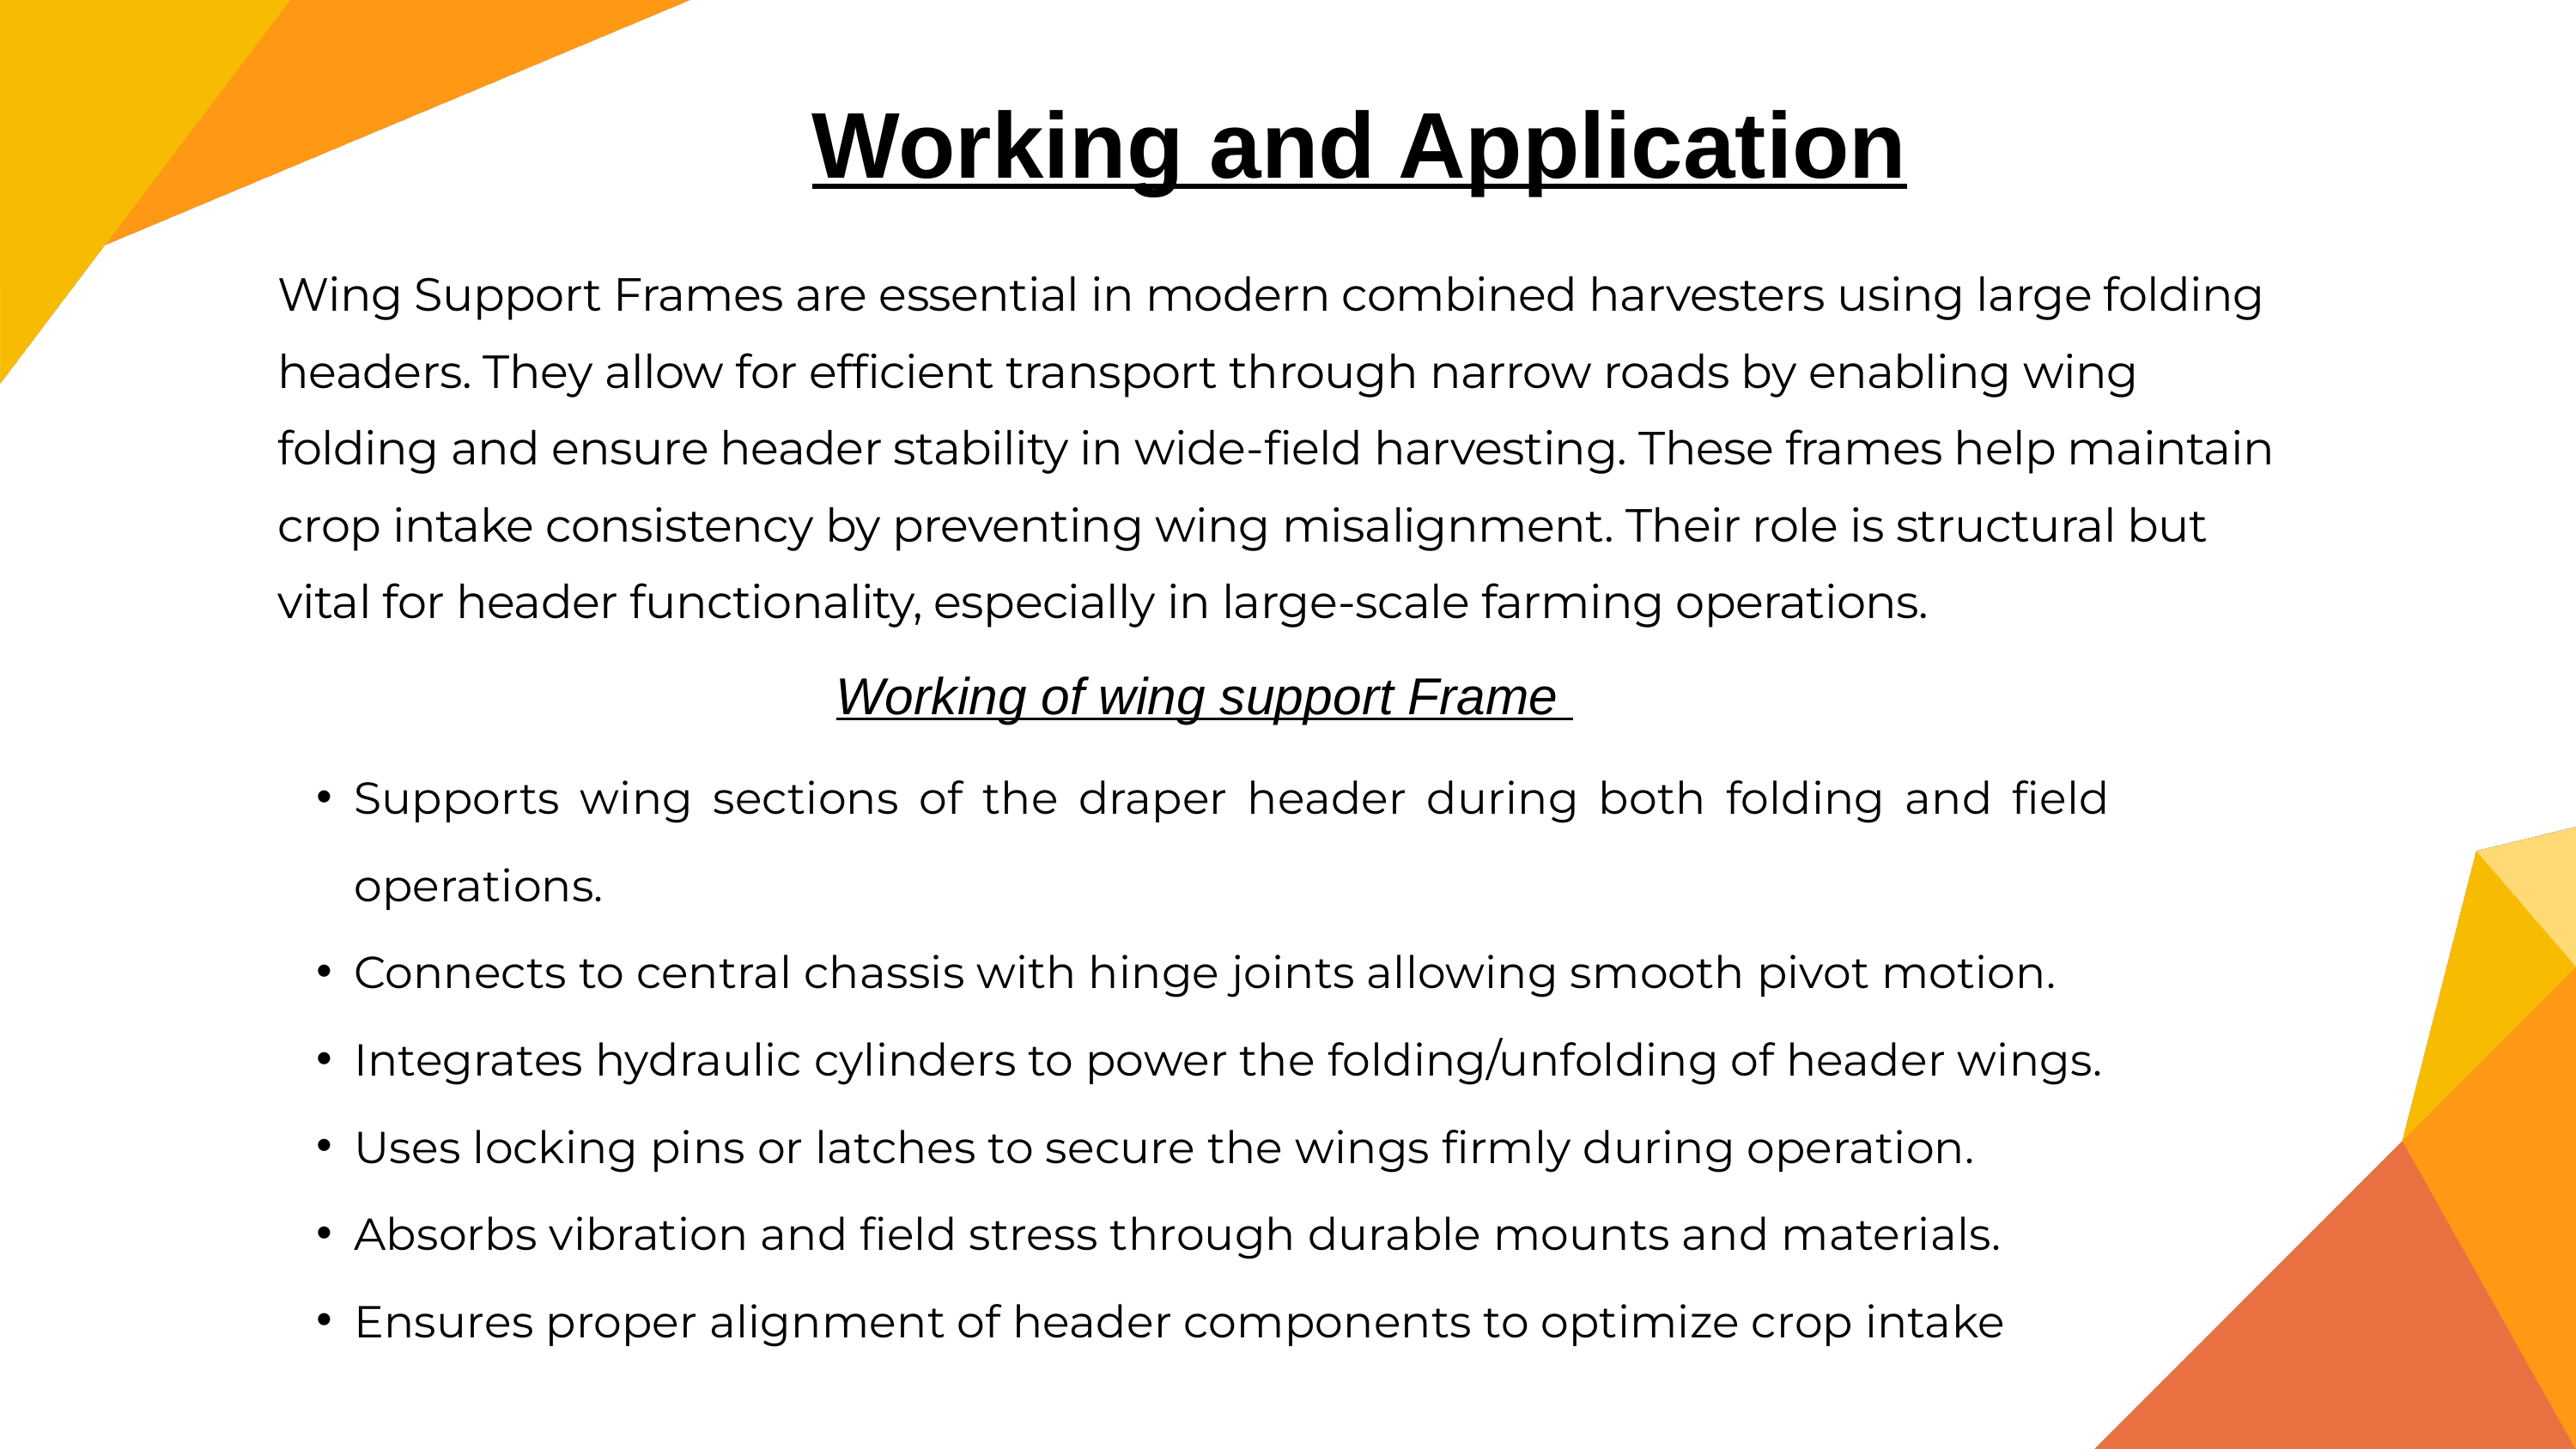

Working and Application
Wing Support Frames are essential in modern combined harvesters using large folding headers. They allow for efficient transport through narrow roads by enabling wing folding and ensure header stability in wide-field harvesting. These frames help maintain crop intake consistency by preventing wing misalignment. Their role is structural but vital for header functionality, especially in large-scale farming operations.
Working of wing support Frame
Supports wing sections of the draper header during both folding and field operations.
Connects to central chassis with hinge joints allowing smooth pivot motion.
Integrates hydraulic cylinders to power the folding/unfolding of header wings.
Uses locking pins or latches to secure the wings firmly during operation.
Absorbs vibration and field stress through durable mounts and materials.
Ensures proper alignment of header components to optimize crop intake